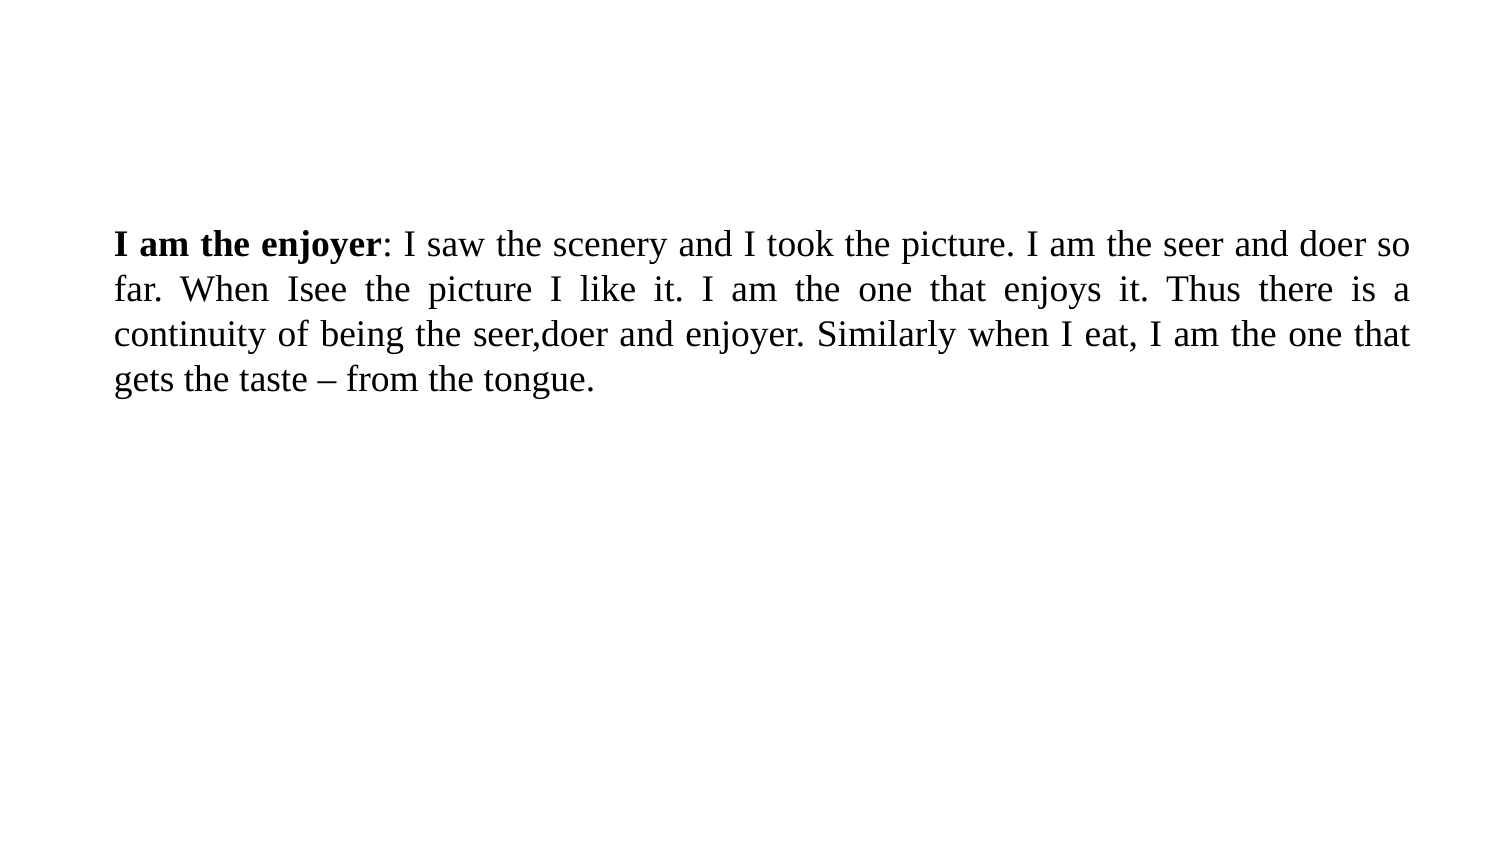

I am the enjoyer: I saw the scenery and I took the picture. I am the seer and doer so far. When Isee the picture I like it. I am the one that enjoys it. Thus there is a continuity of being the seer,doer and enjoyer. Similarly when I eat, I am the one that gets the taste – from the tongue.